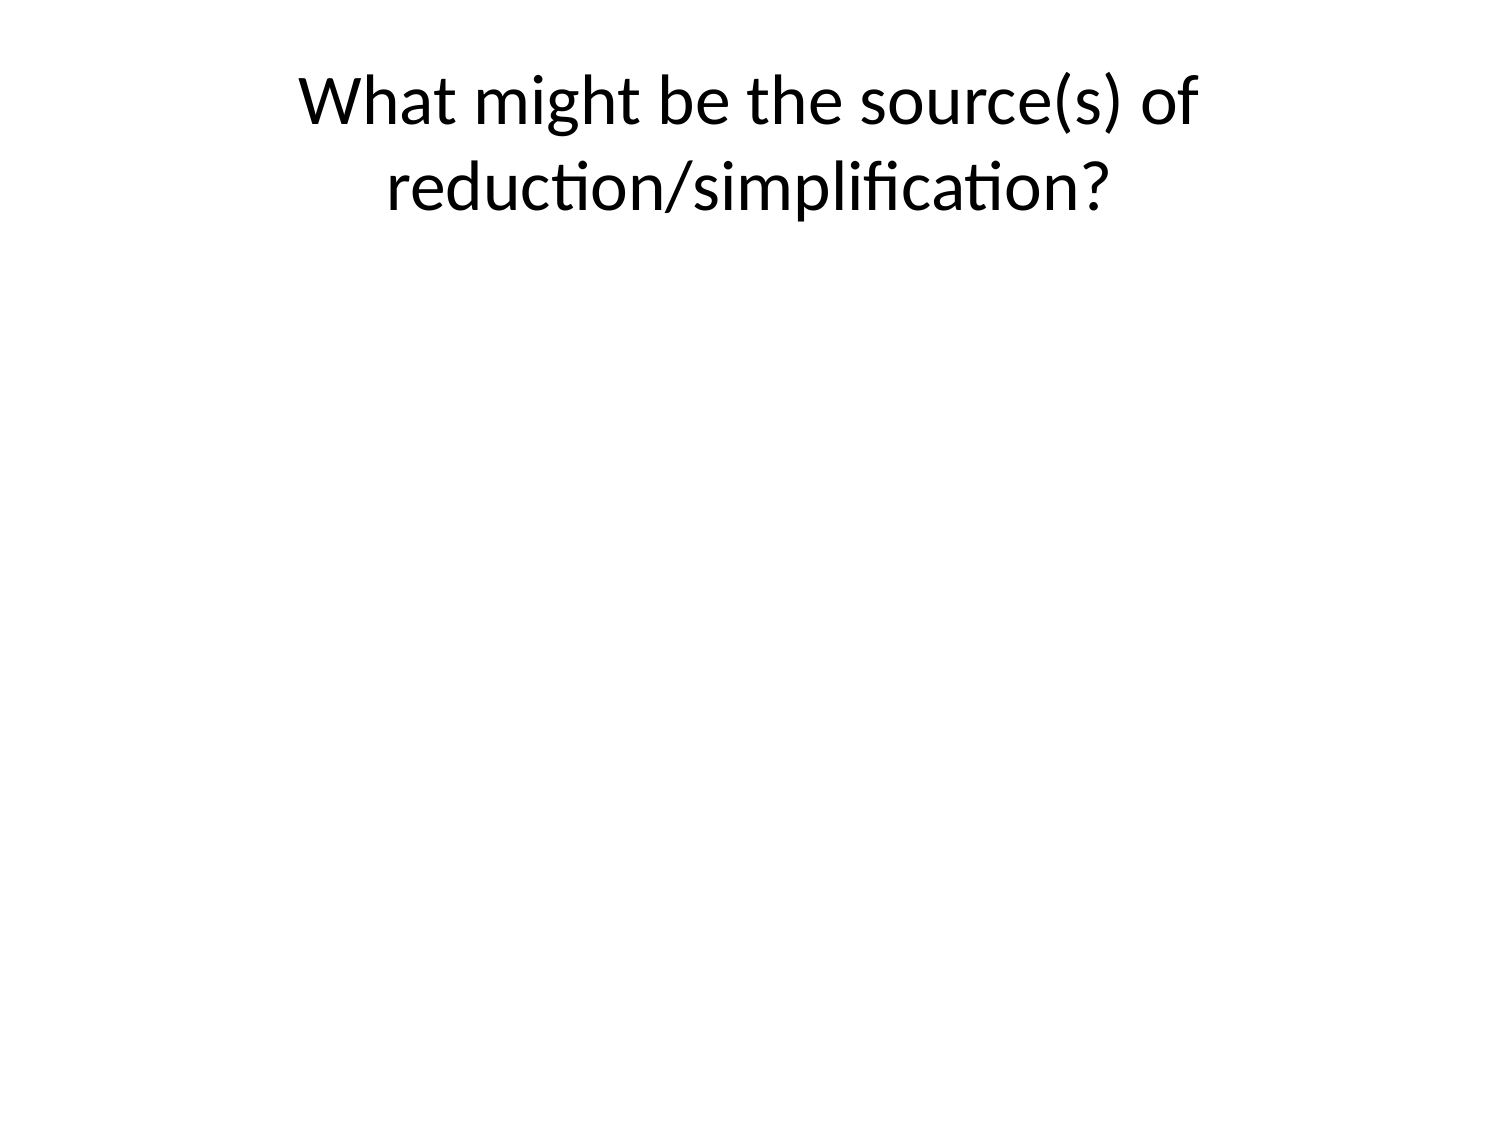

# What might be the source(s) of reduction/simplification?